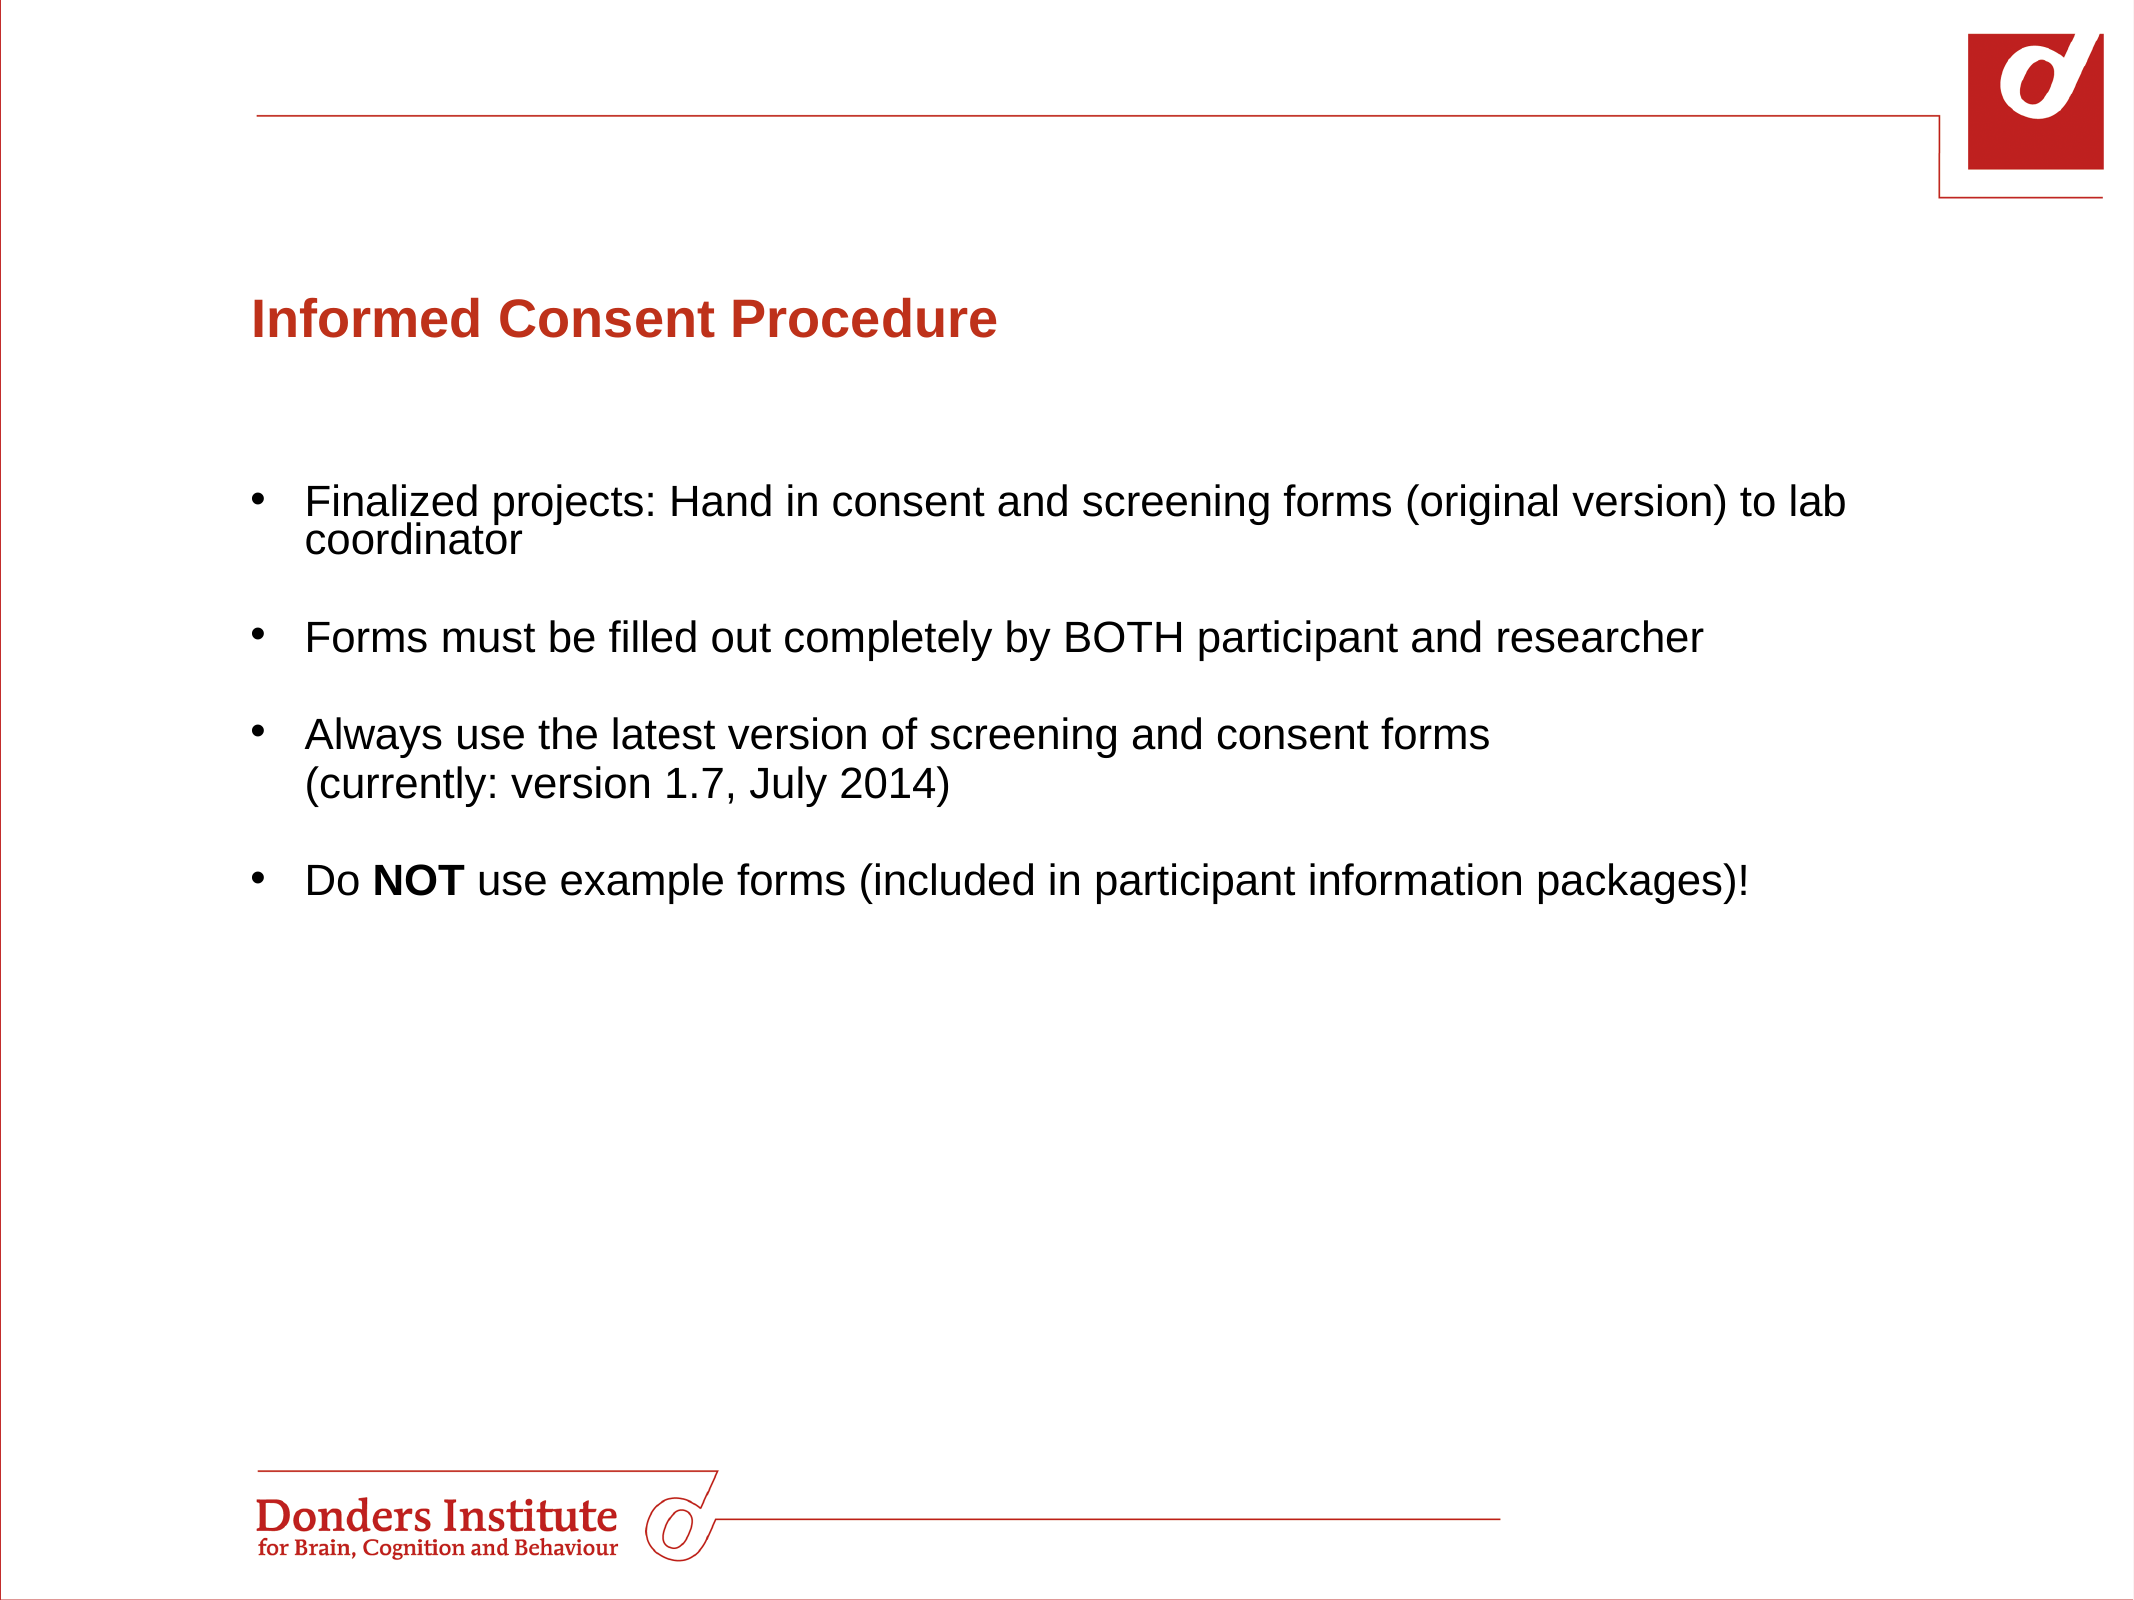

# Informed Consent Procedure

Finalized projects: Hand in consent and screening forms (original version) to lab coordinator

Forms must be filled out completely by BOTH participant and researcher

Always use the latest version of screening and consent forms
	(currently: version 1.7, July 2014)

Do NOT use example forms (included in participant information packages)!